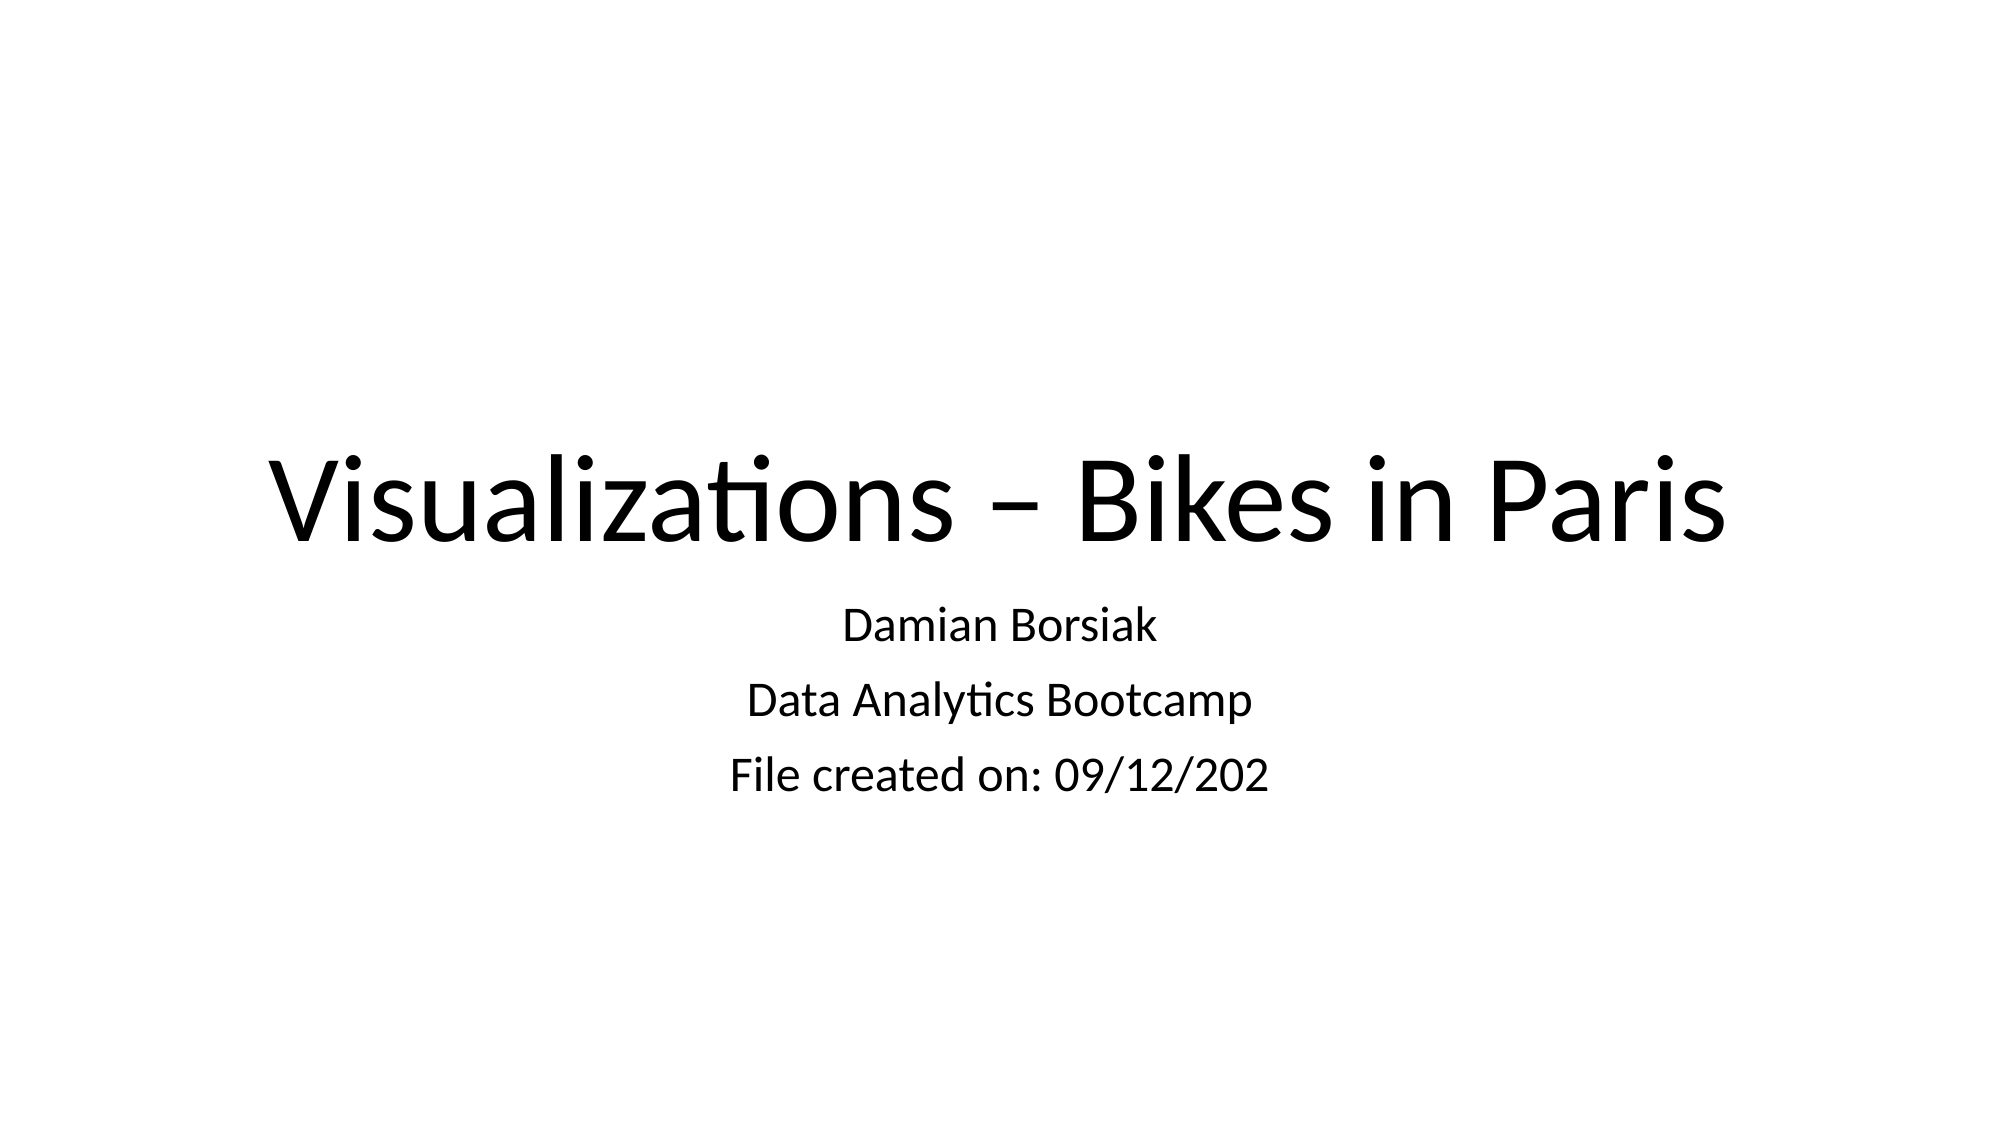

# Visualizations – Bikes in Paris
Damian Borsiak
Data Analytics Bootcamp
File created on: 09/12/202